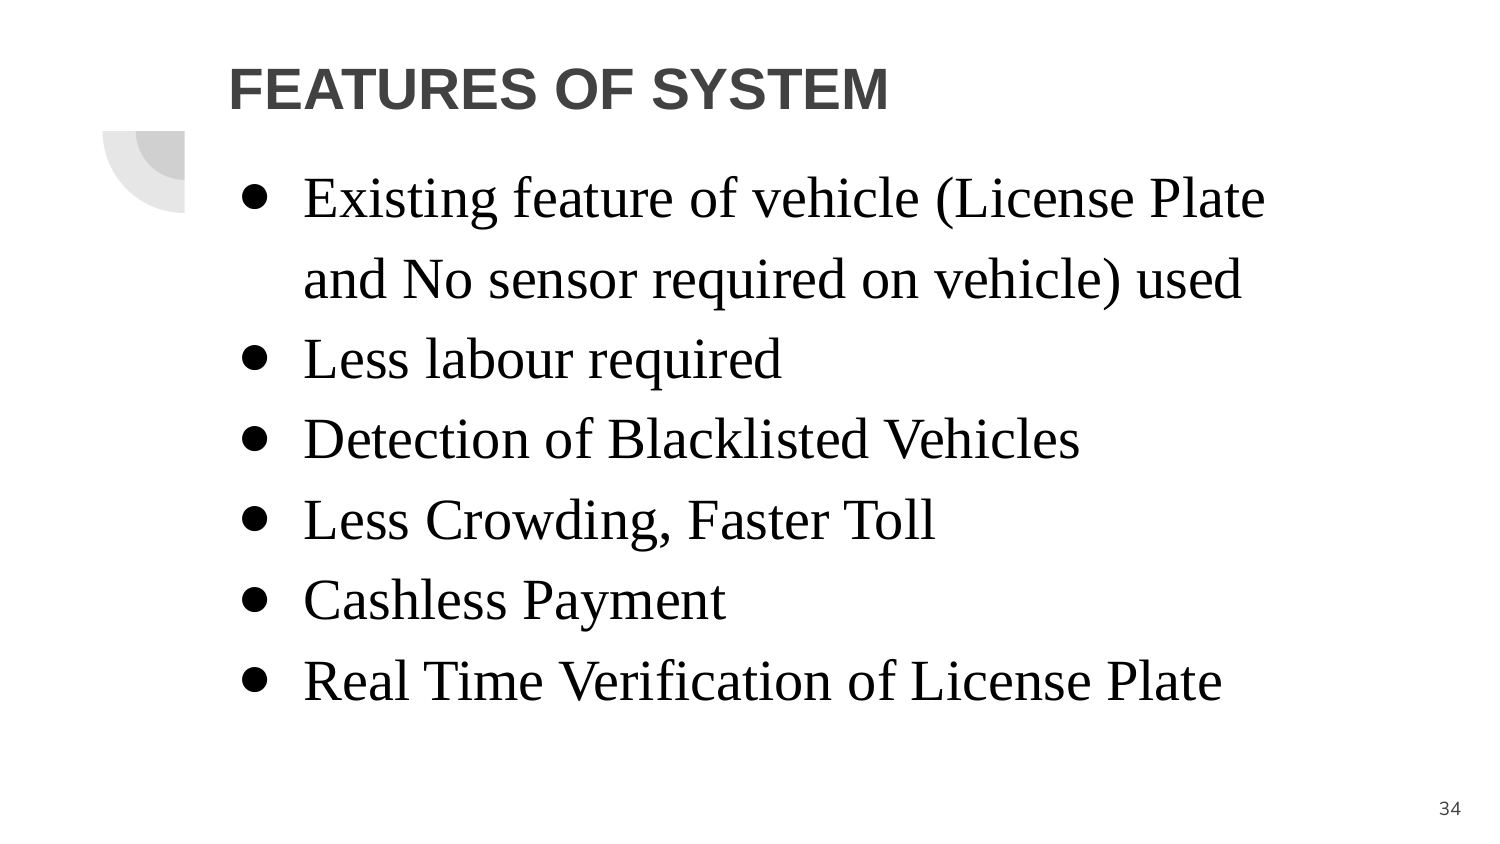

# FEATURES OF SYSTEM
Existing feature of vehicle (License Plate and No sensor required on vehicle) used
Less labour required
Detection of Blacklisted Vehicles
Less Crowding, Faster Toll
Cashless Payment
Real Time Verification of License Plate
34